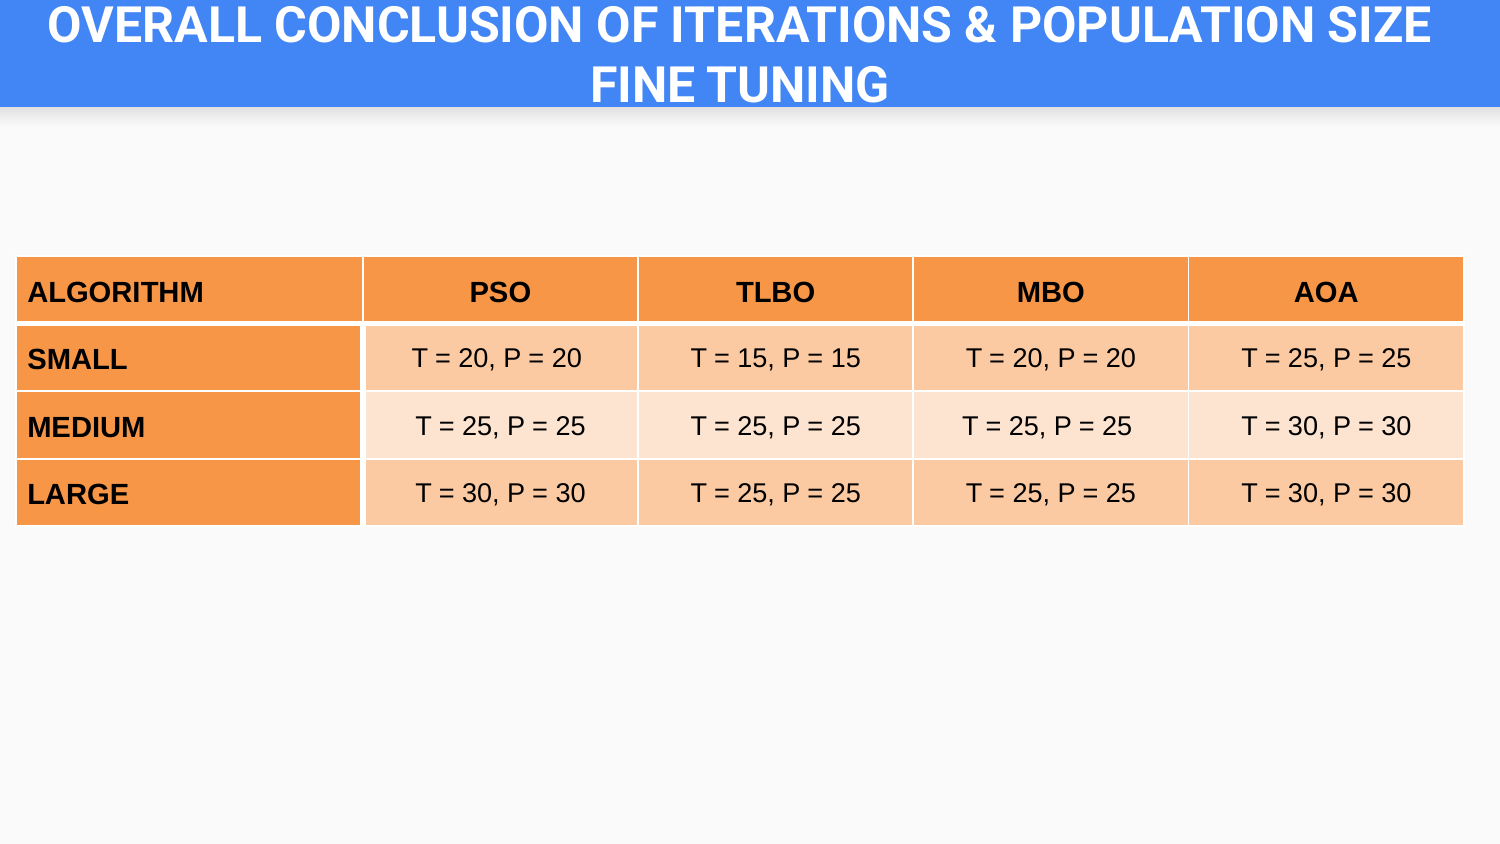

# OVERALL CONCLUSION OF ITERATIONS & POPULATION SIZE FINE TUNING
| ALGORITHM | PSO | TLBO | MBO | AOA |
| --- | --- | --- | --- | --- |
| SMALL | T = 20, P = 20 | T = 15, P = 15 | T = 20, P = 20 | T = 25, P = 25 |
| MEDIUM | T = 25, P = 25 | T = 25, P = 25 | T = 25, P = 25 | T = 30, P = 30 |
| LARGE | T = 30, P = 30 | T = 25, P = 25 | T = 25, P = 25 | T = 30, P = 30 |